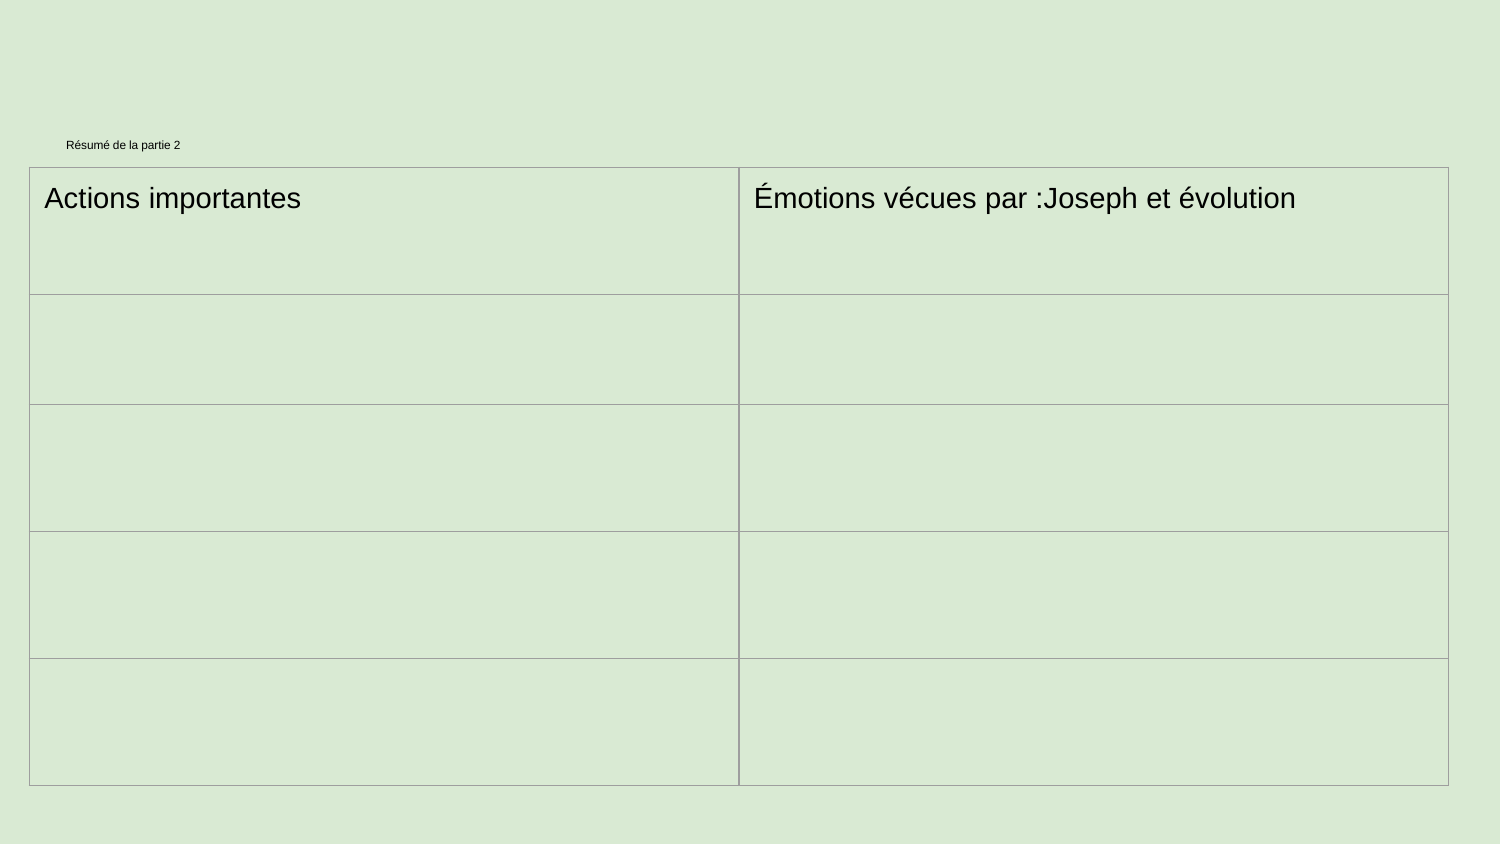

# Résumé de la partie 2
| Actions importantes | Émotions vécues par :Joseph et évolution |
| --- | --- |
|  |  |
|  |  |
|  |  |
|  |  |